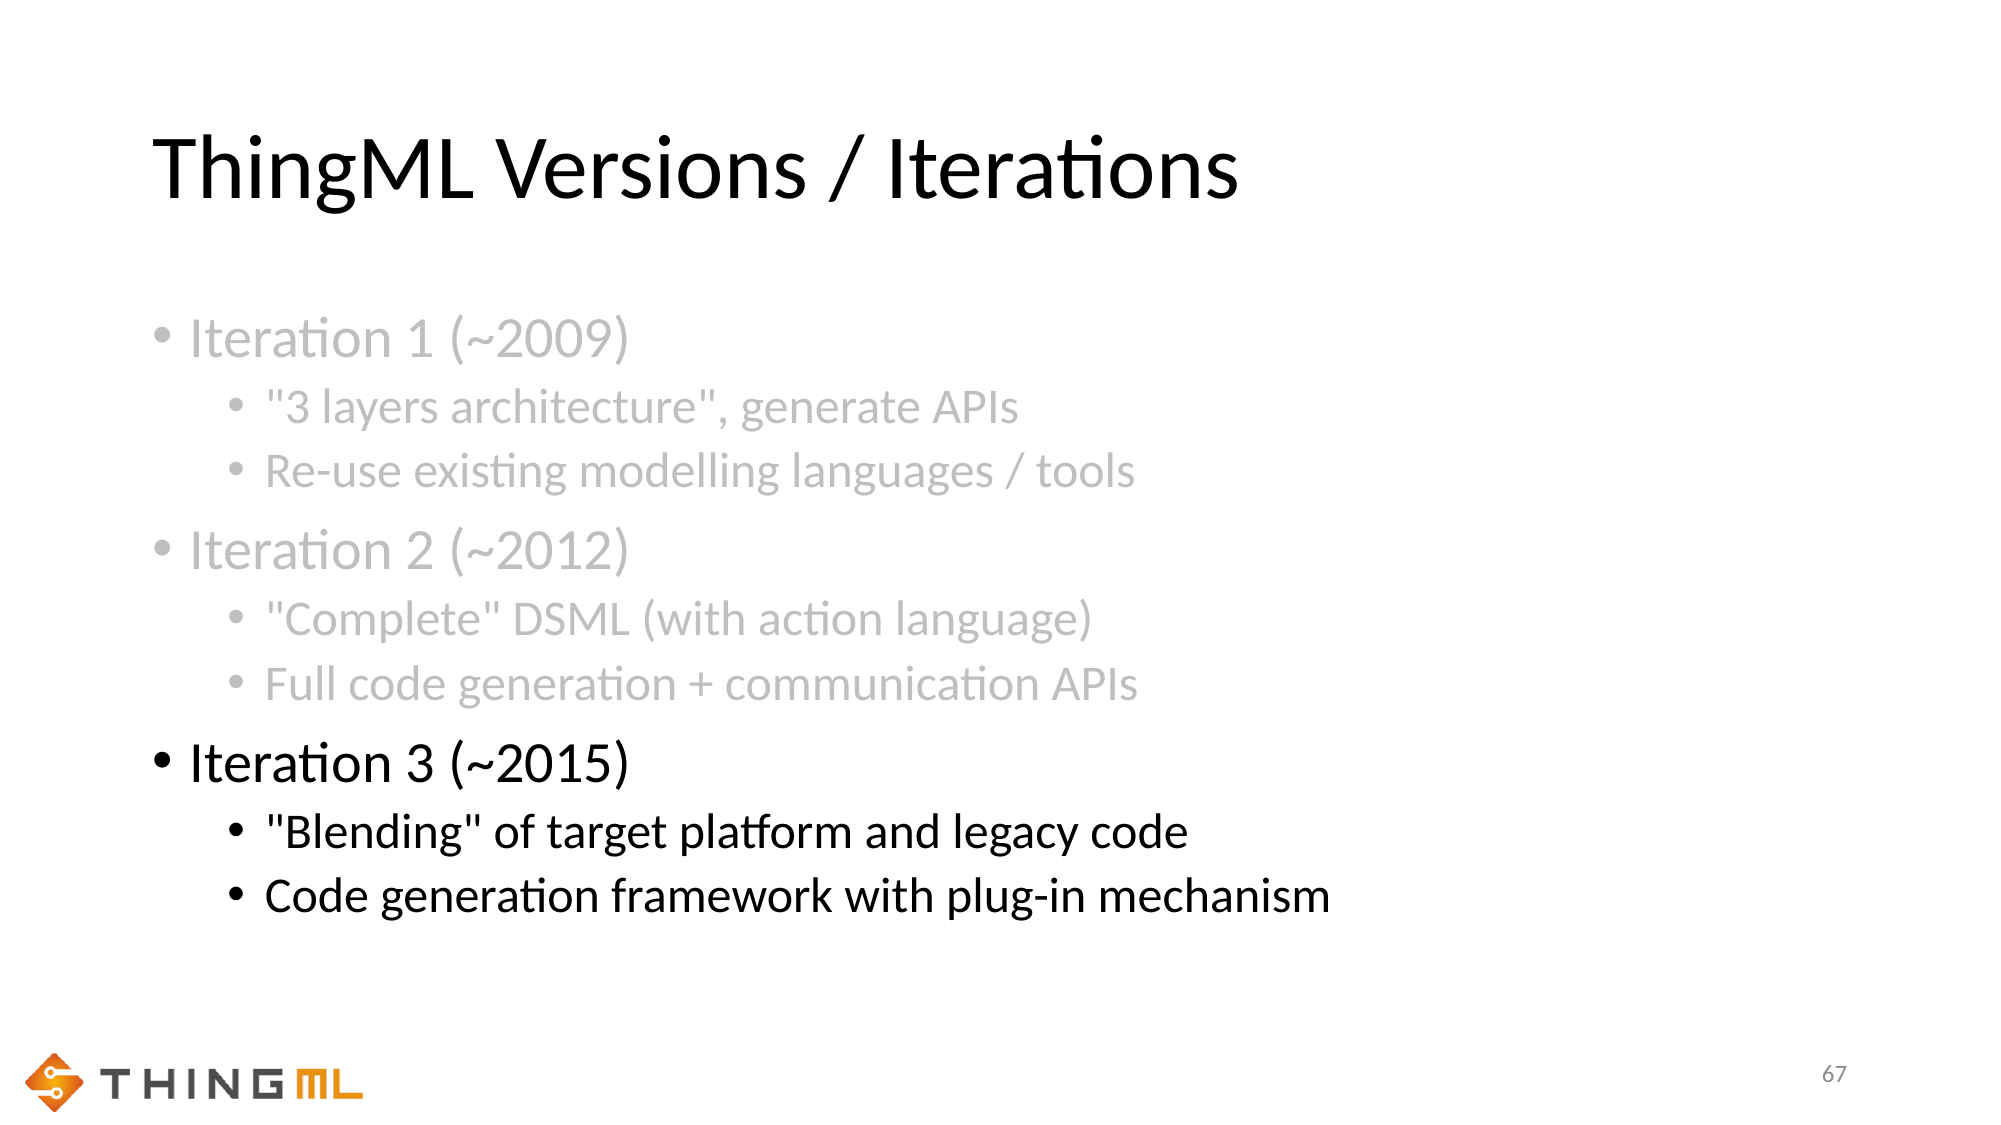

# ThingML Versions / Iterations
Iteration 1 (~2009)
"3 layers architecture", generate APIs
Re-use existing modelling languages / tools
Iteration 2 (~2012)
"Complete" DSML (with action language)
Full code generation + communication APIs
Iteration 3 (~2015)
"Blending" of target platform and legacy code
Code generation framework with plug-in mechanism
67